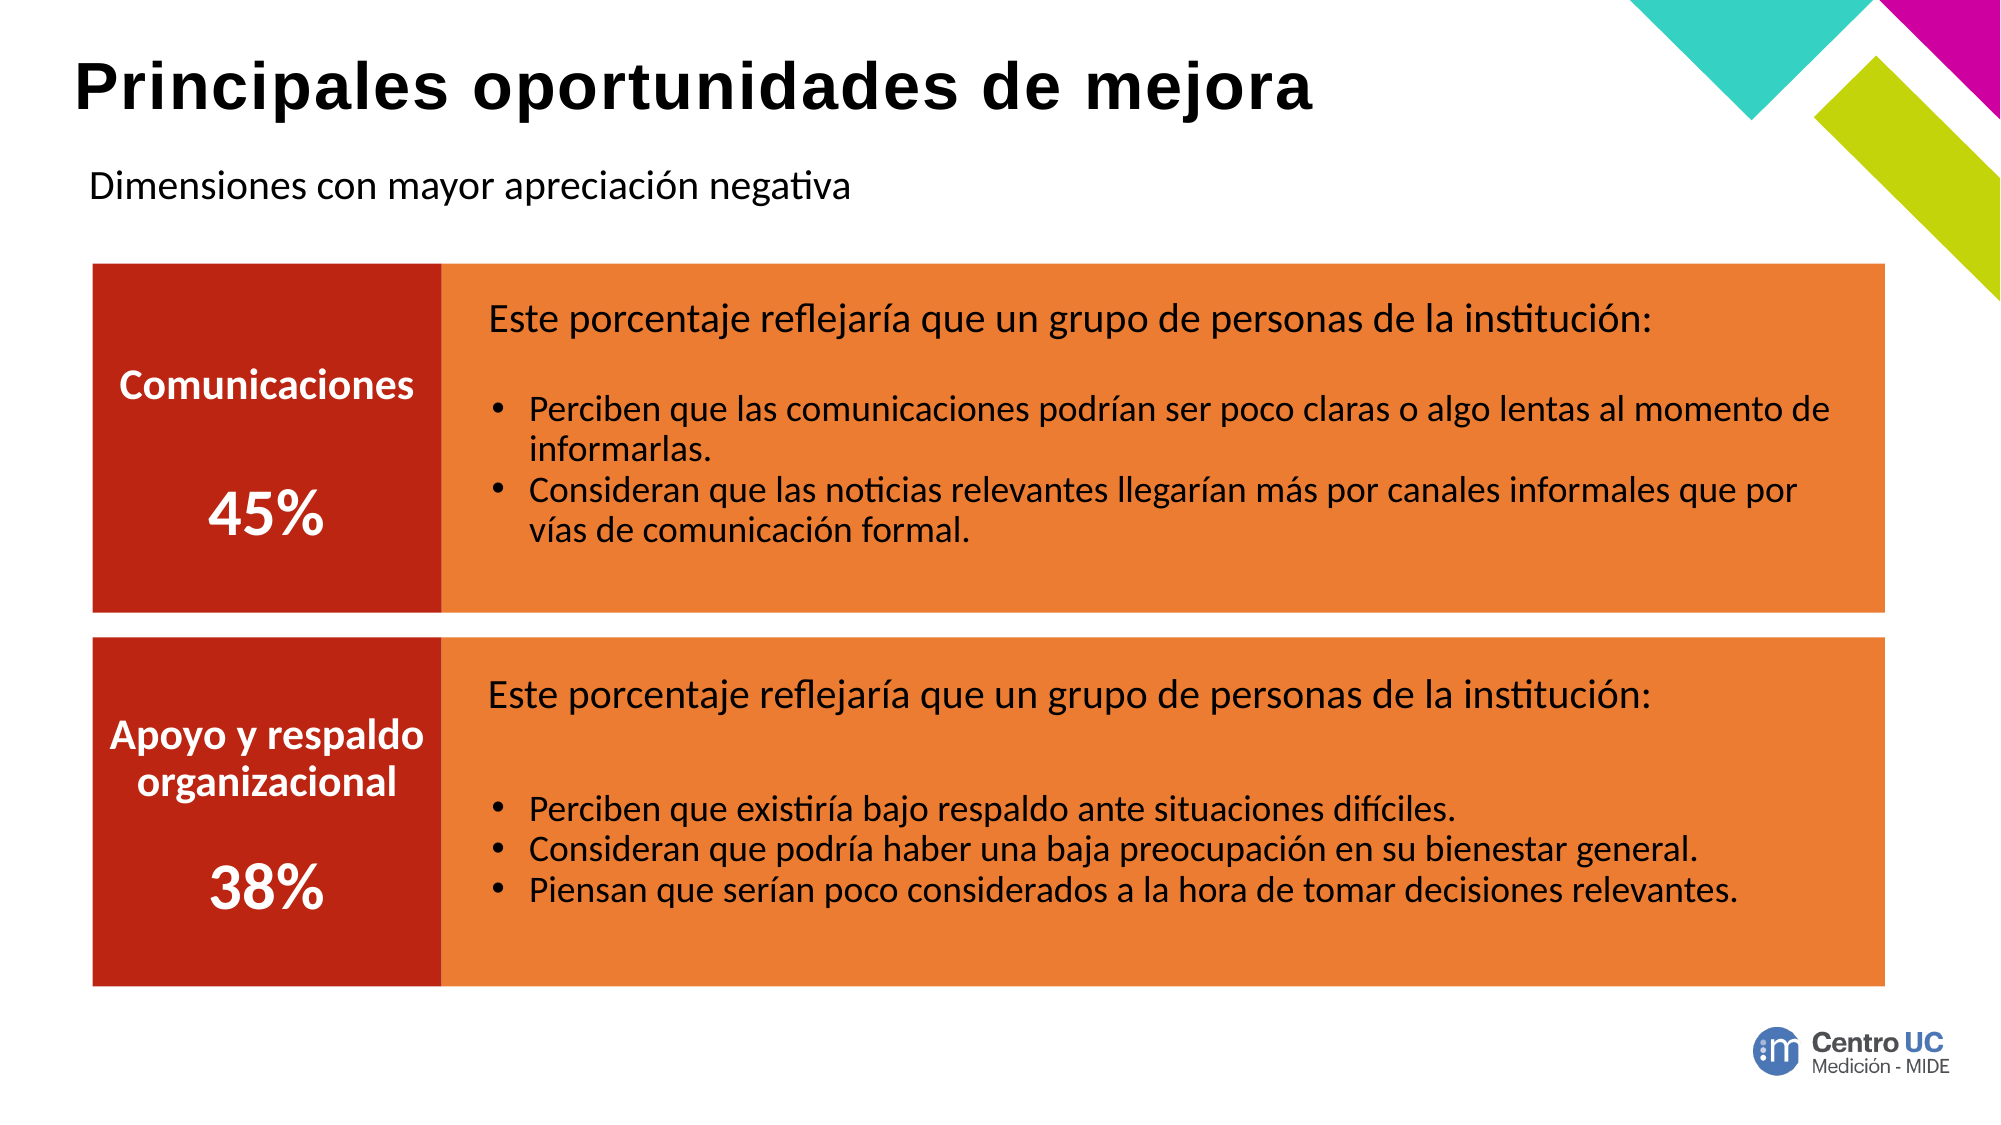

# Principales oportunidades de mejora
Dimensiones con mayor apreciación negativa
Este porcentaje reflejaría que un grupo de personas de la institución:
Comunicaciones
Perciben que las comunicaciones podrían ser poco claras o algo lentas al momento de informarlas.
Consideran que las noticias relevantes llegarían más por canales informales que por vías de comunicación formal.
45%
Este porcentaje reflejaría que un grupo de personas de la institución:
Apoyo y respaldo organizacional
Perciben que existiría bajo respaldo ante situaciones difíciles.
Consideran que podría haber una baja preocupación en su bienestar general.
Piensan que serían poco considerados a la hora de tomar decisiones relevantes.
38%